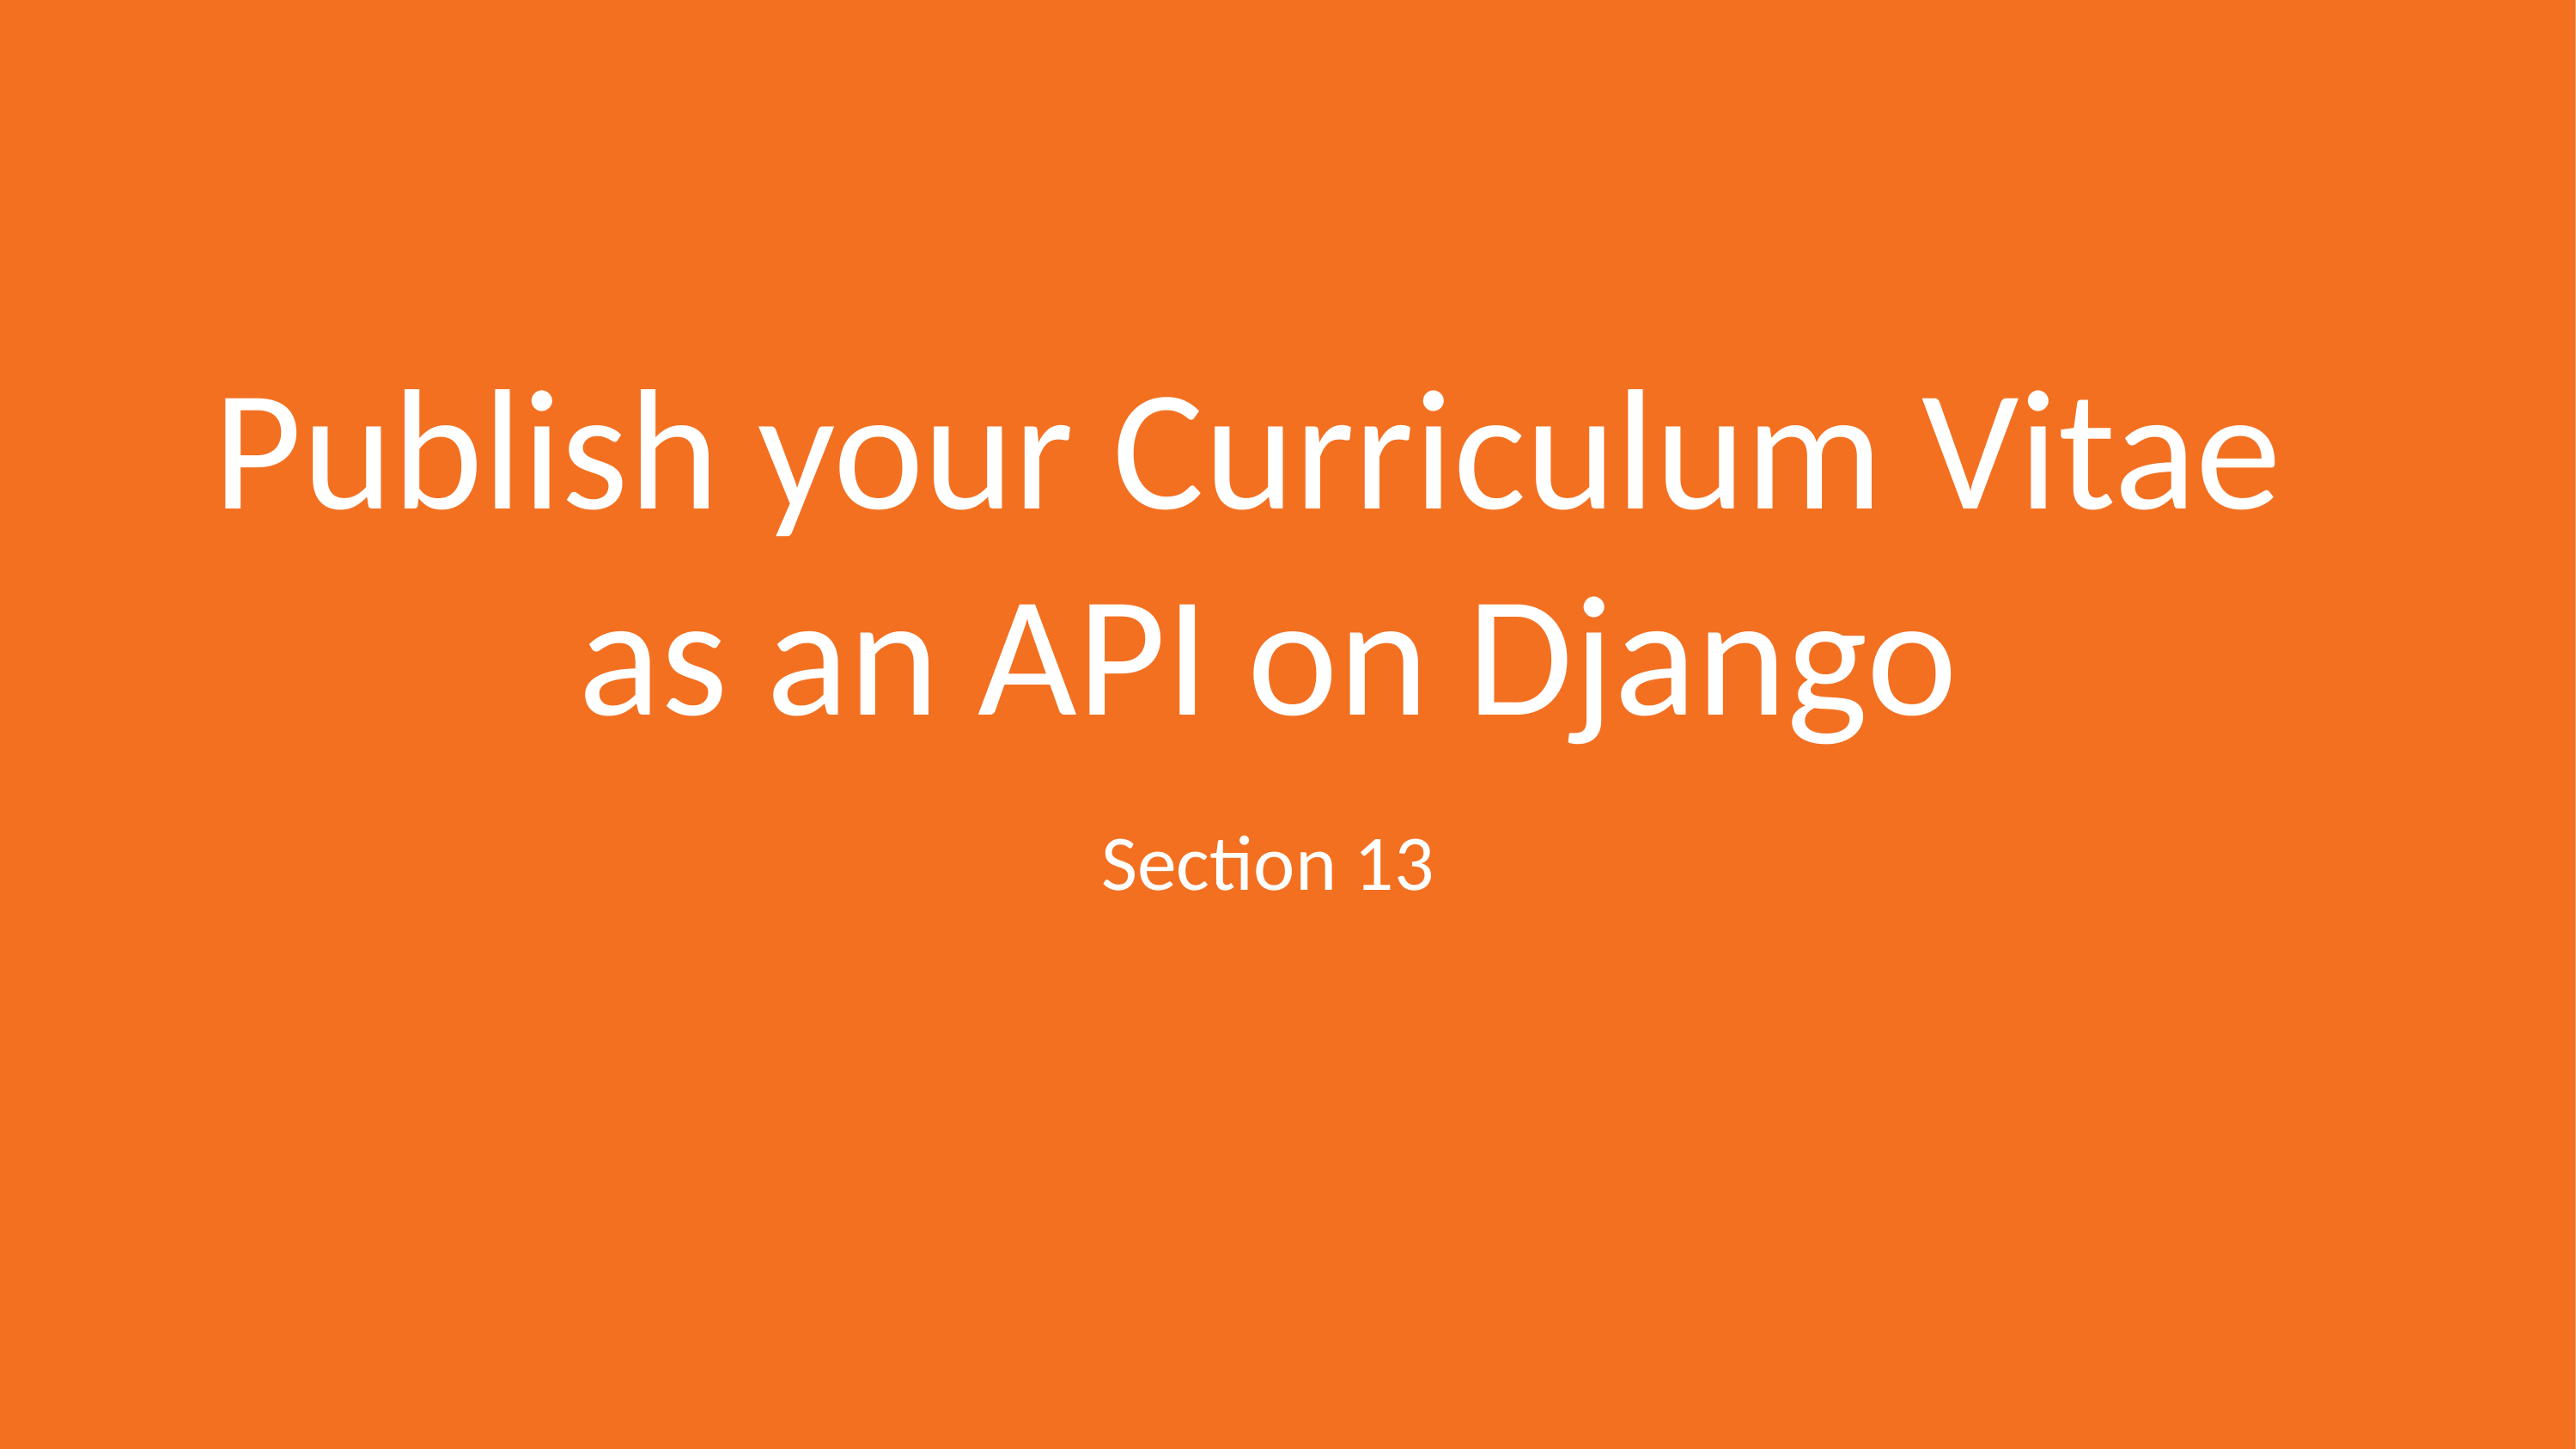

# Publish your Curriculum Vitae
as an API on Django
Section 13